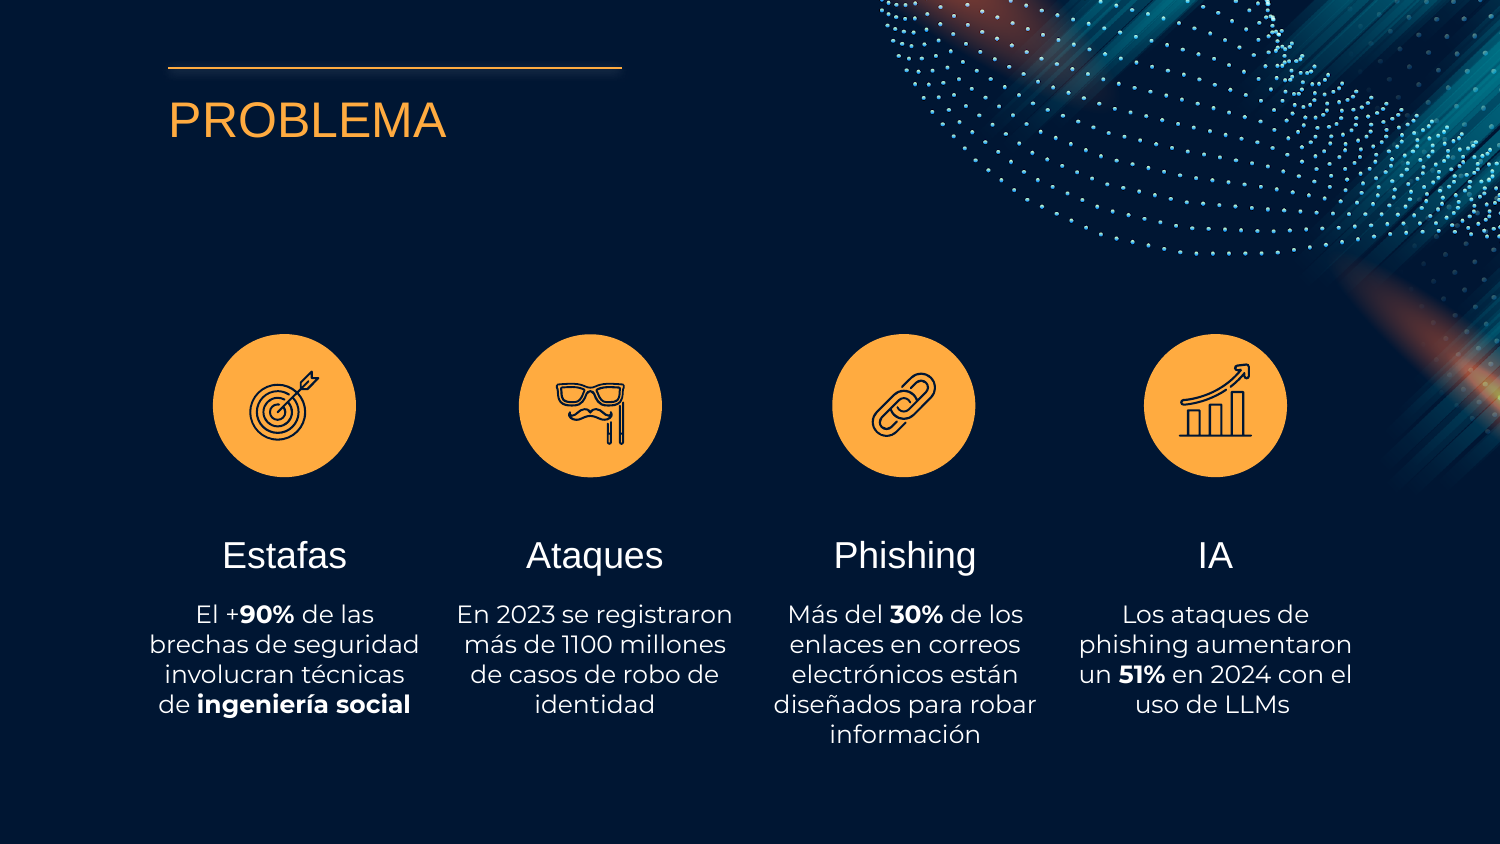

# PROBLEMA

Estafas
Ataques
Phishing
IA
El +90% de las brechas de seguridad involucran técnicas de ingeniería social
En 2023 se registraron más de 1100 millones de casos de robo de identidad
Más del 30% de los enlaces en correos electrónicos están diseñados para robar información
Los ataques de phishing aumentaron un 51% en 2024 con el uso de LLMs